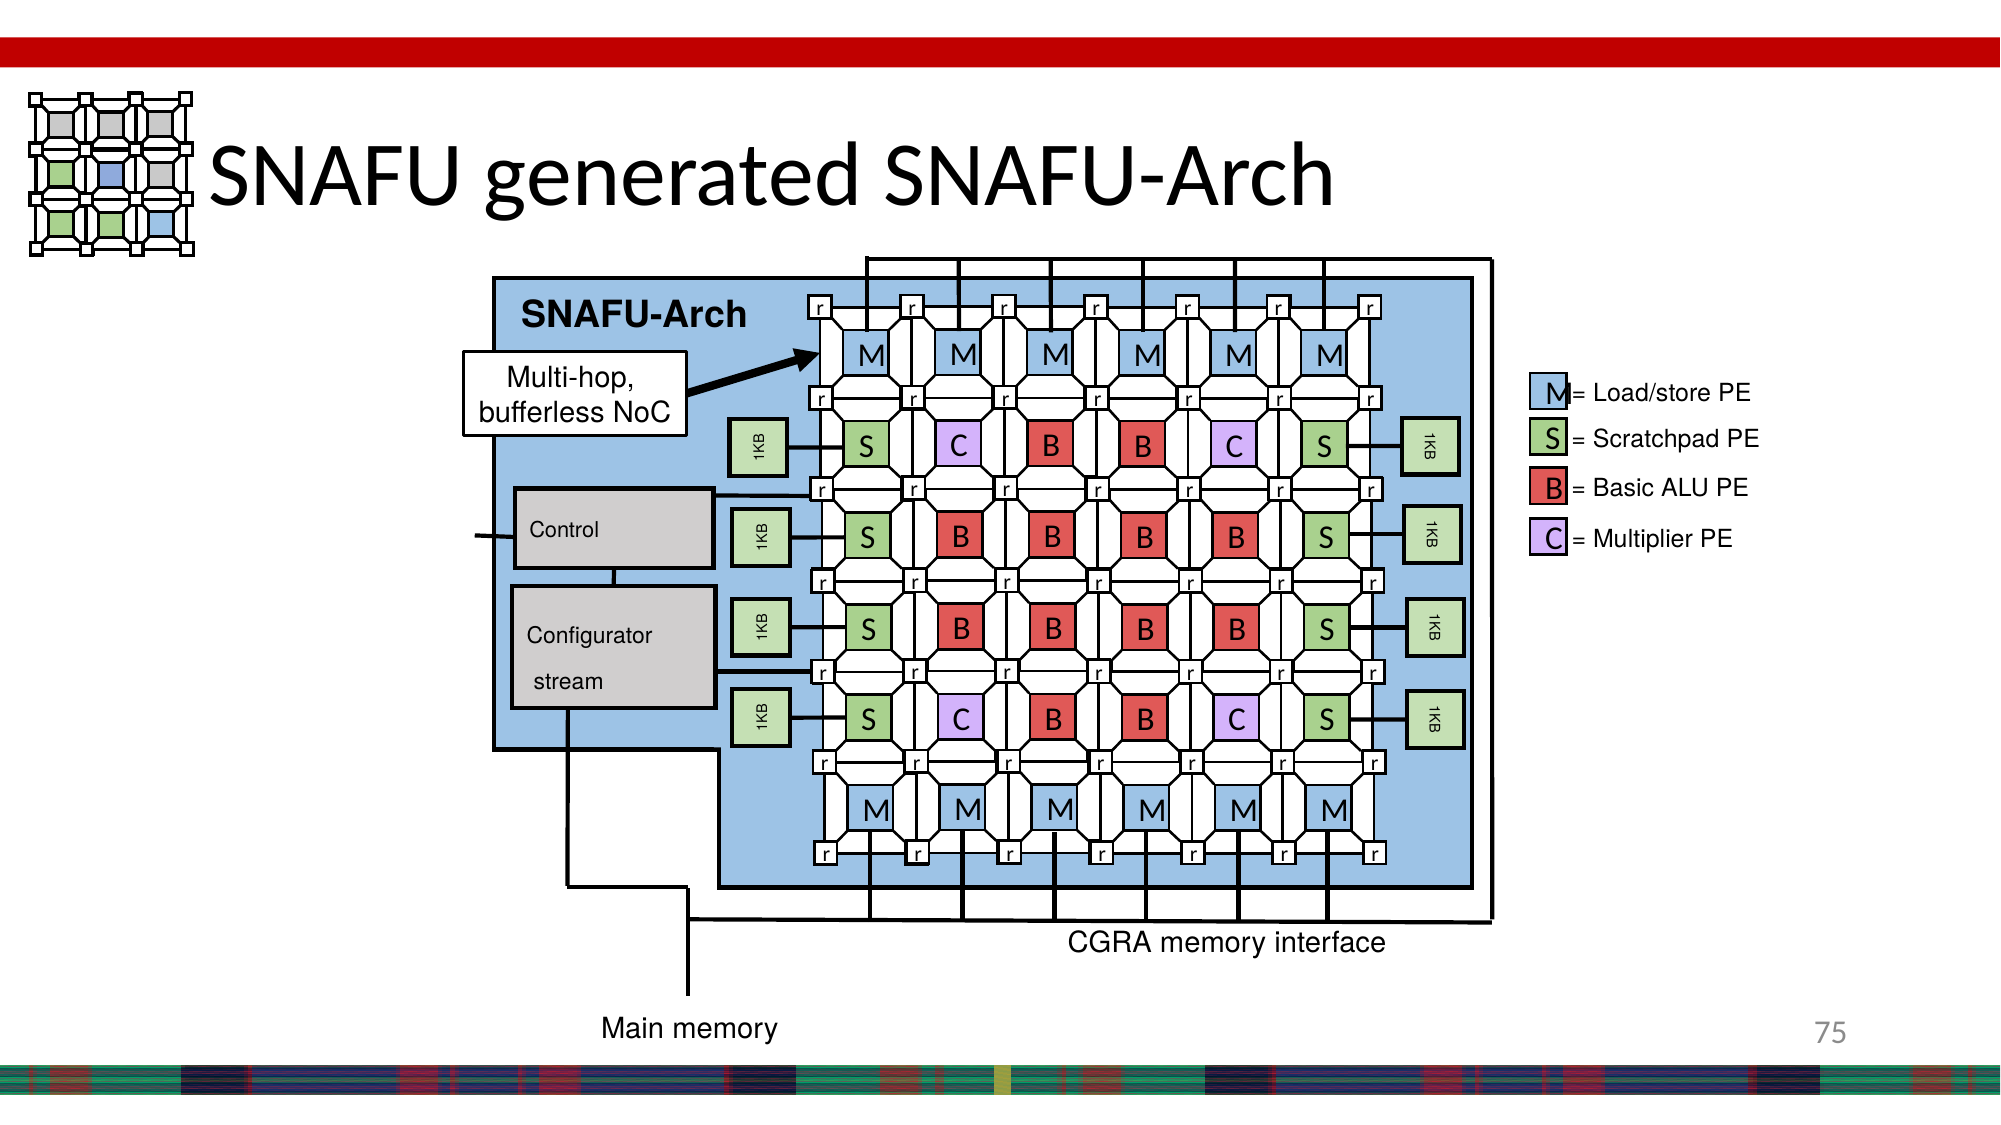

# SNAFU generated SNAFU-Arch

Control

Configurator

SNAFU-Arch
r
r

M
r
r
r
r

M
r
r
r
r

M
r
r
r
r

M
r
r
r
r

M
r
r
r
r

M
r
r
r
r

C
r
r
r
r

B
r
r
r
r

B
r
r
r
r

C
r
r
r
r

S
r
r
r
r

S
r
r
r
r

B
r
r
r
r

B
r
r
r
r

B
r
r
r
r

B
r
r
r
r

S
r
r
r
r

S
r
r
r
r

B
r
r
r
r

B
r
r
r
r

B
r
r
r
r

B
r
r
r
r

S
r
r
r
r

S
r
r
r
r

C
r
r
r
r

B
r
r
r
r

B
r
r
r
r

C
r
r
r
r

S
r
r
r
r

S
r
r
r
r

M
r
r
r
r

M
r
r
r
r

M
r
r
r
r

M
r
r
r
r

M
r
r
r
r

M
r
r
Multi-hop,
bufferless NoC
1KB
1KB
1KB
1KB

1KB
1KB
stream
1KB
1KB
CGRA memory interface
Main memory
= Load/store PE
M
= Scratchpad PE
S
= Basic ALU PE
B
= Multiplier PE
C
75